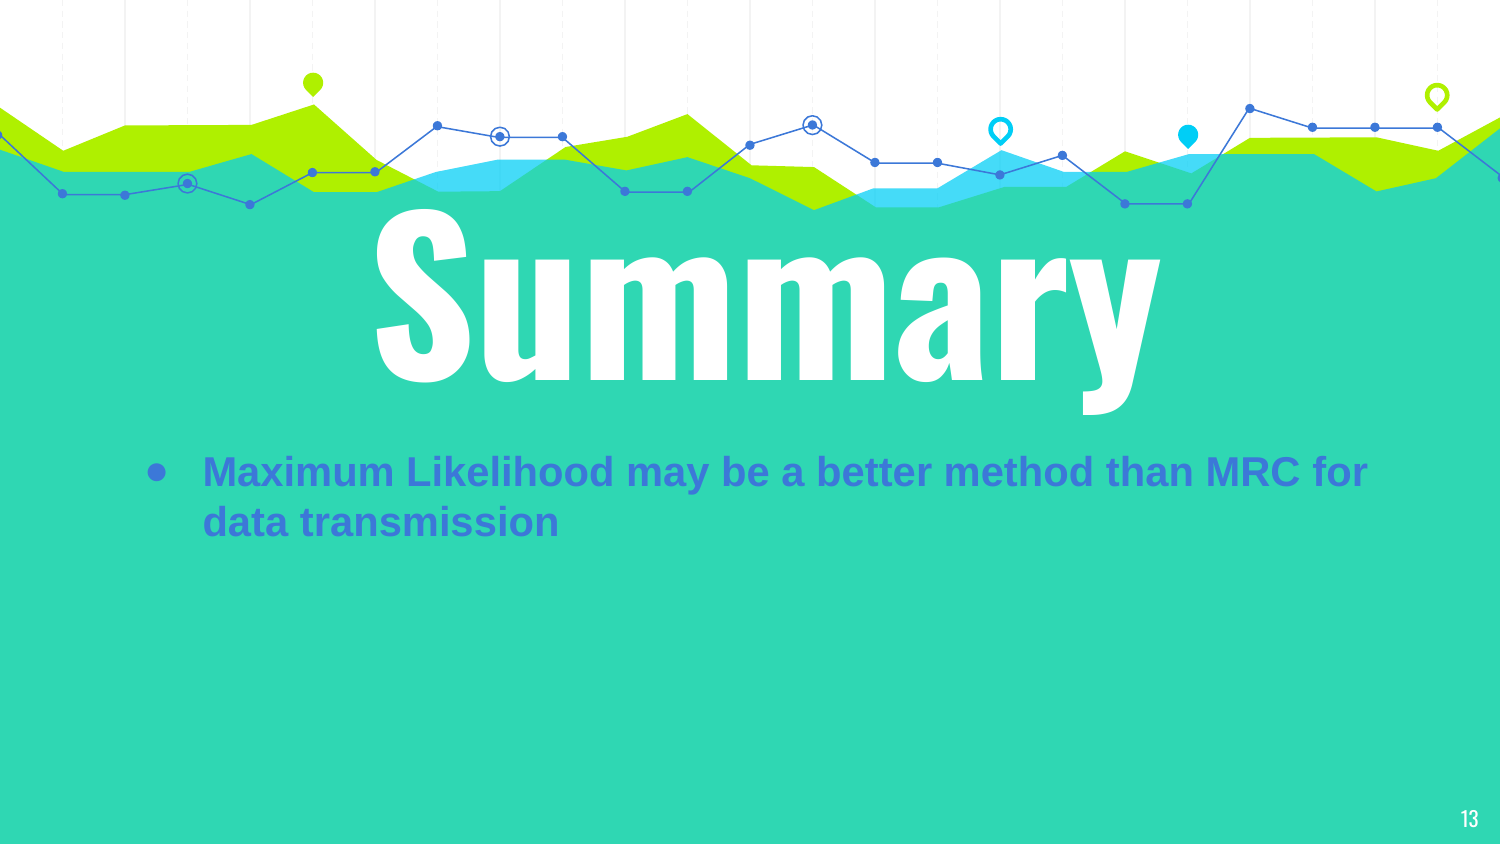

Summary
Maximum Likelihood may be a better method than MRC for data transmission

13